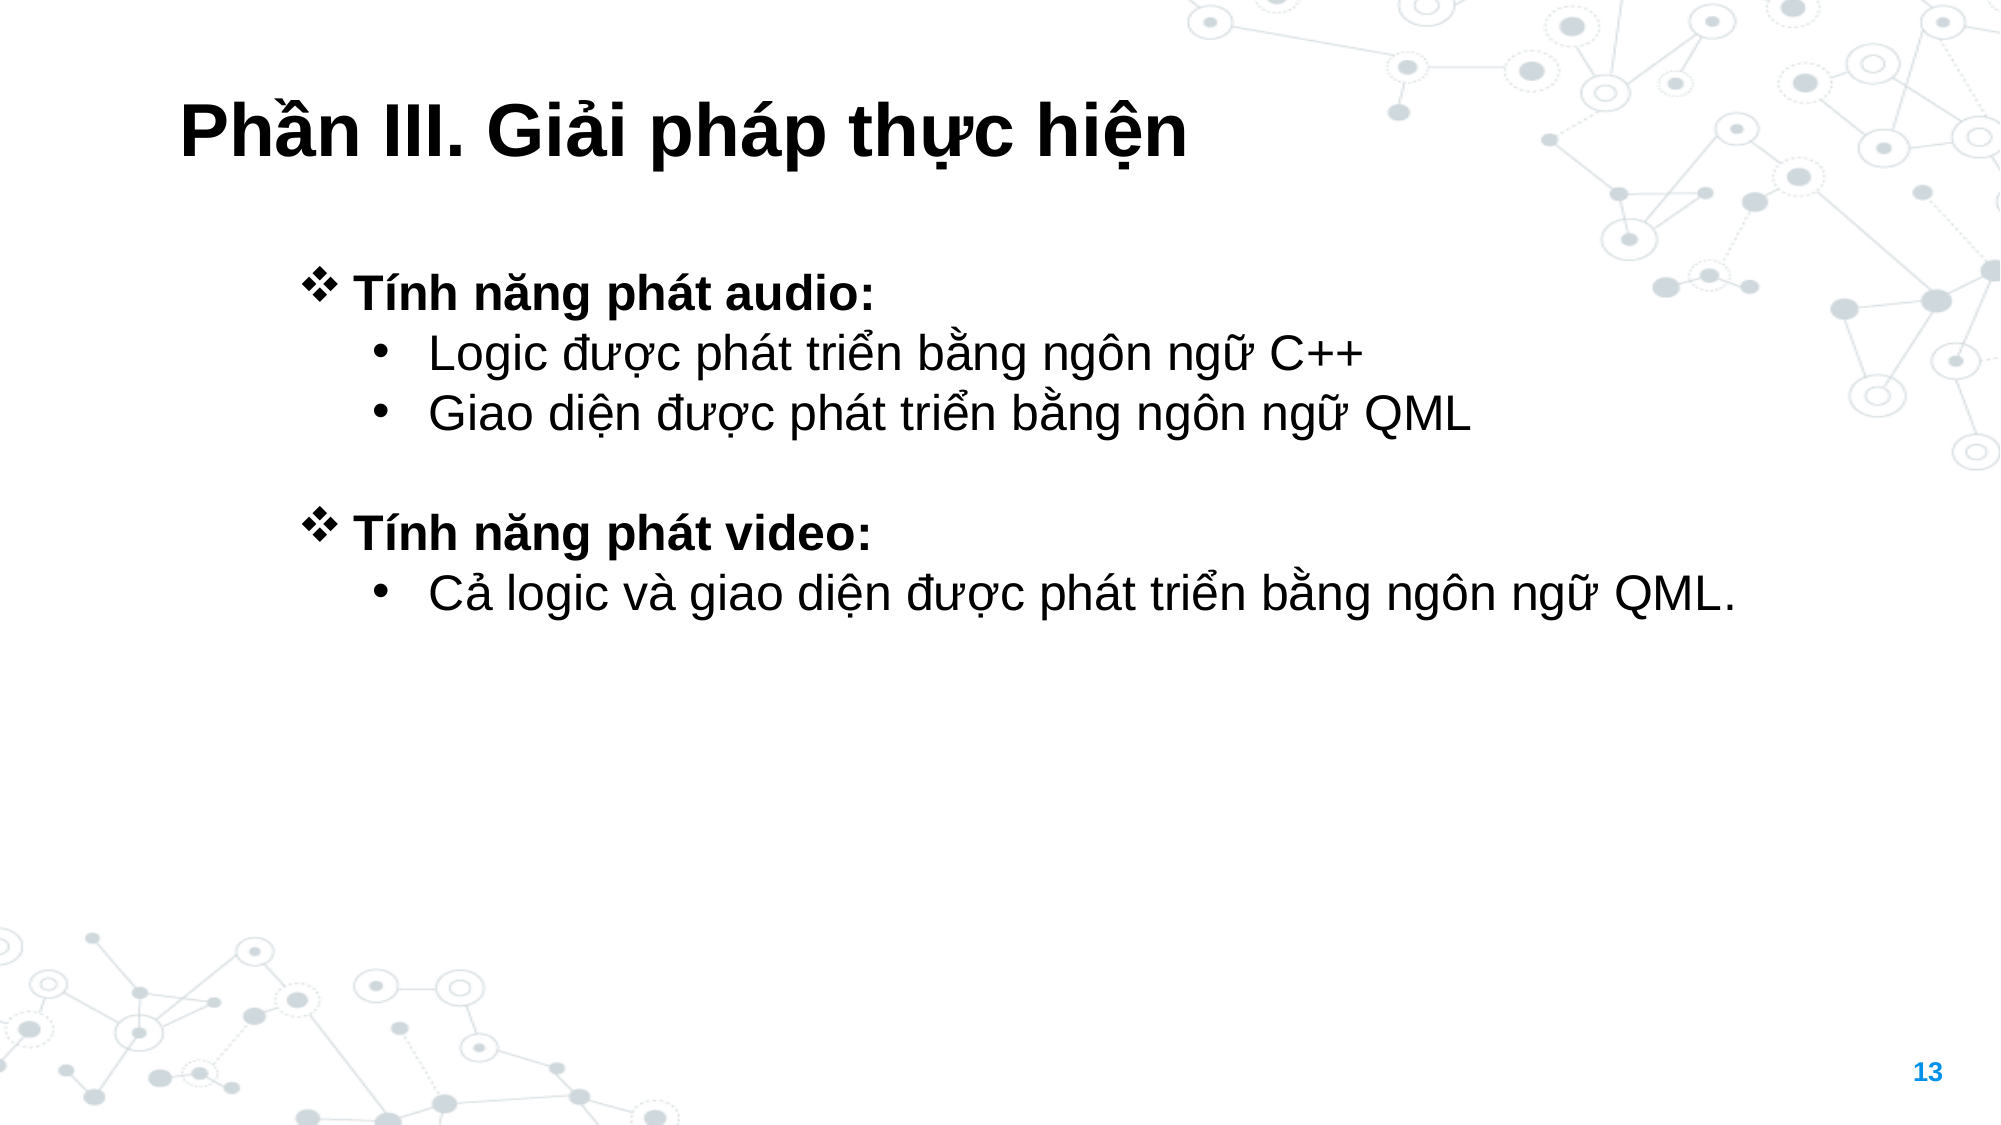

Phần III. Giải pháp thực hiện
Tính năng phát audio:
Logic được phát triển bằng ngôn ngữ C++
Giao diện được phát triển bằng ngôn ngữ QML

Tính năng phát video:
Cả logic và giao diện được phát triển bằng ngôn ngữ QML.

13